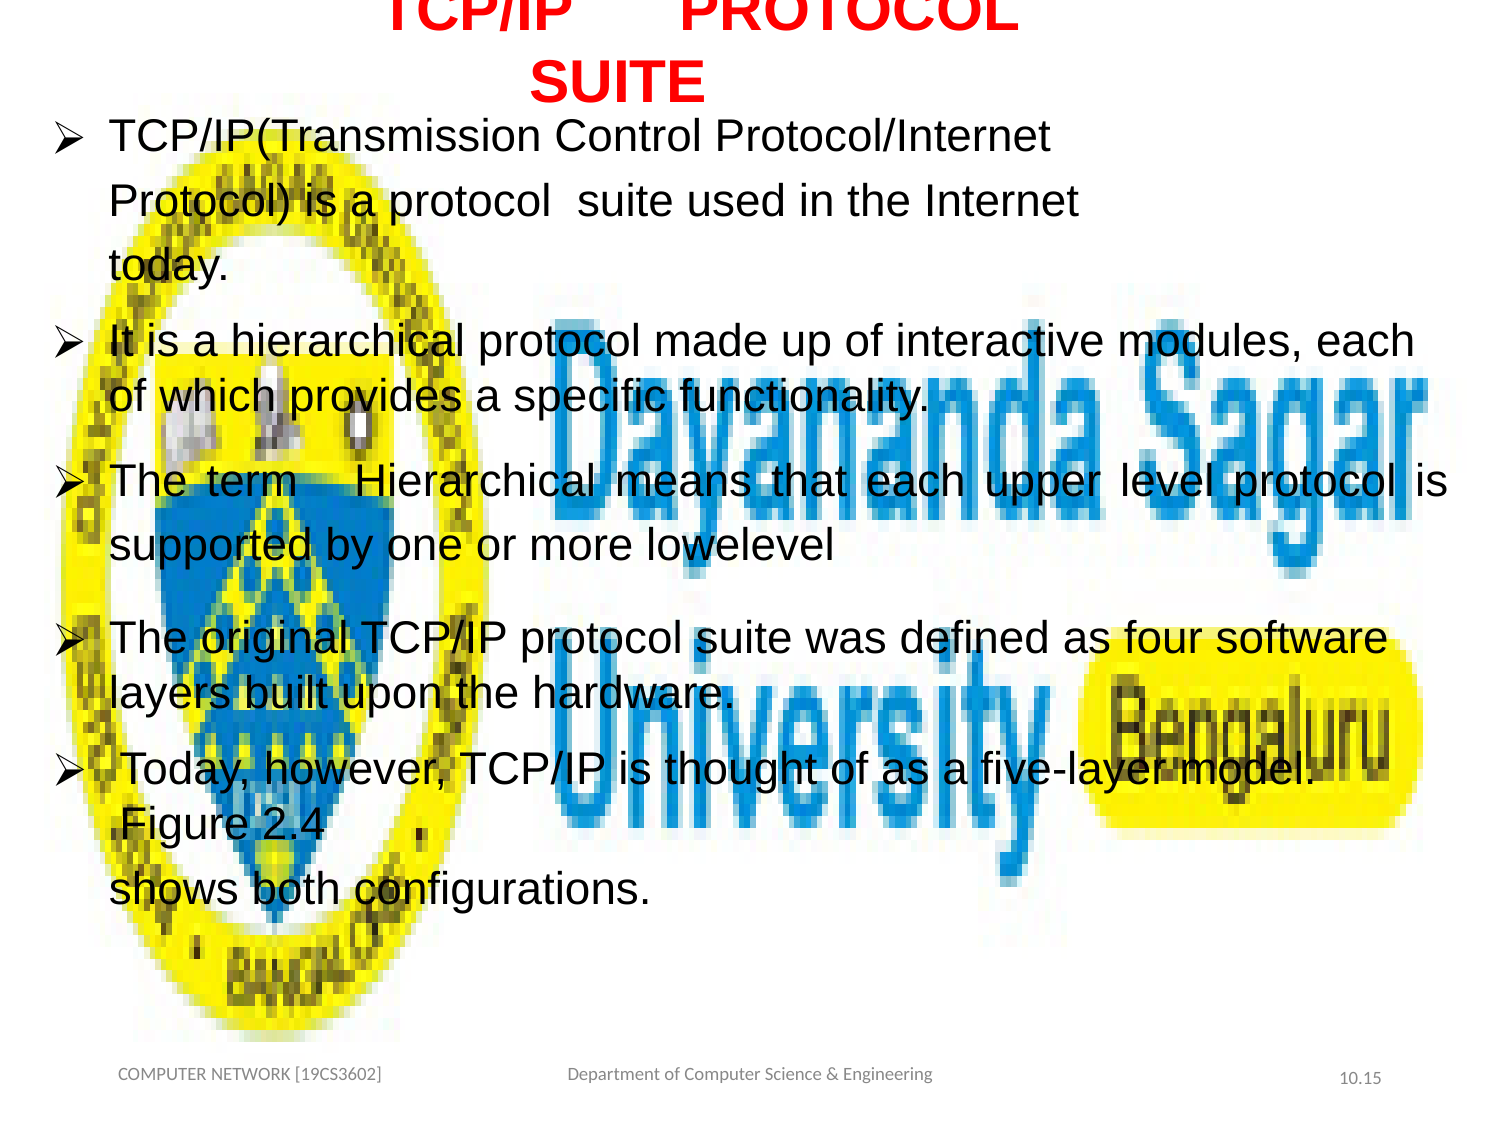

# TCP/IP	PROTOCOL	SUITE
TCP/IP(Transmission Control Protocol/Internet Protocol) is a protocol  suite used in the Internet today.
It is a hierarchical protocol made up of interactive modules, each of which provides a specific functionality.
The term   Hierarchical means that each upper level protocol is supported by one or more lowelevel
The original TCP/IP protocol suite was defined as four software layers built upon the hardware.
Today, however, TCP/IP is thought of as a five-layer model. Figure 2.4
shows both configurations.
COMPUTER NETWORK [19CS3602]
Department of Computer Science & Engineering
10.15